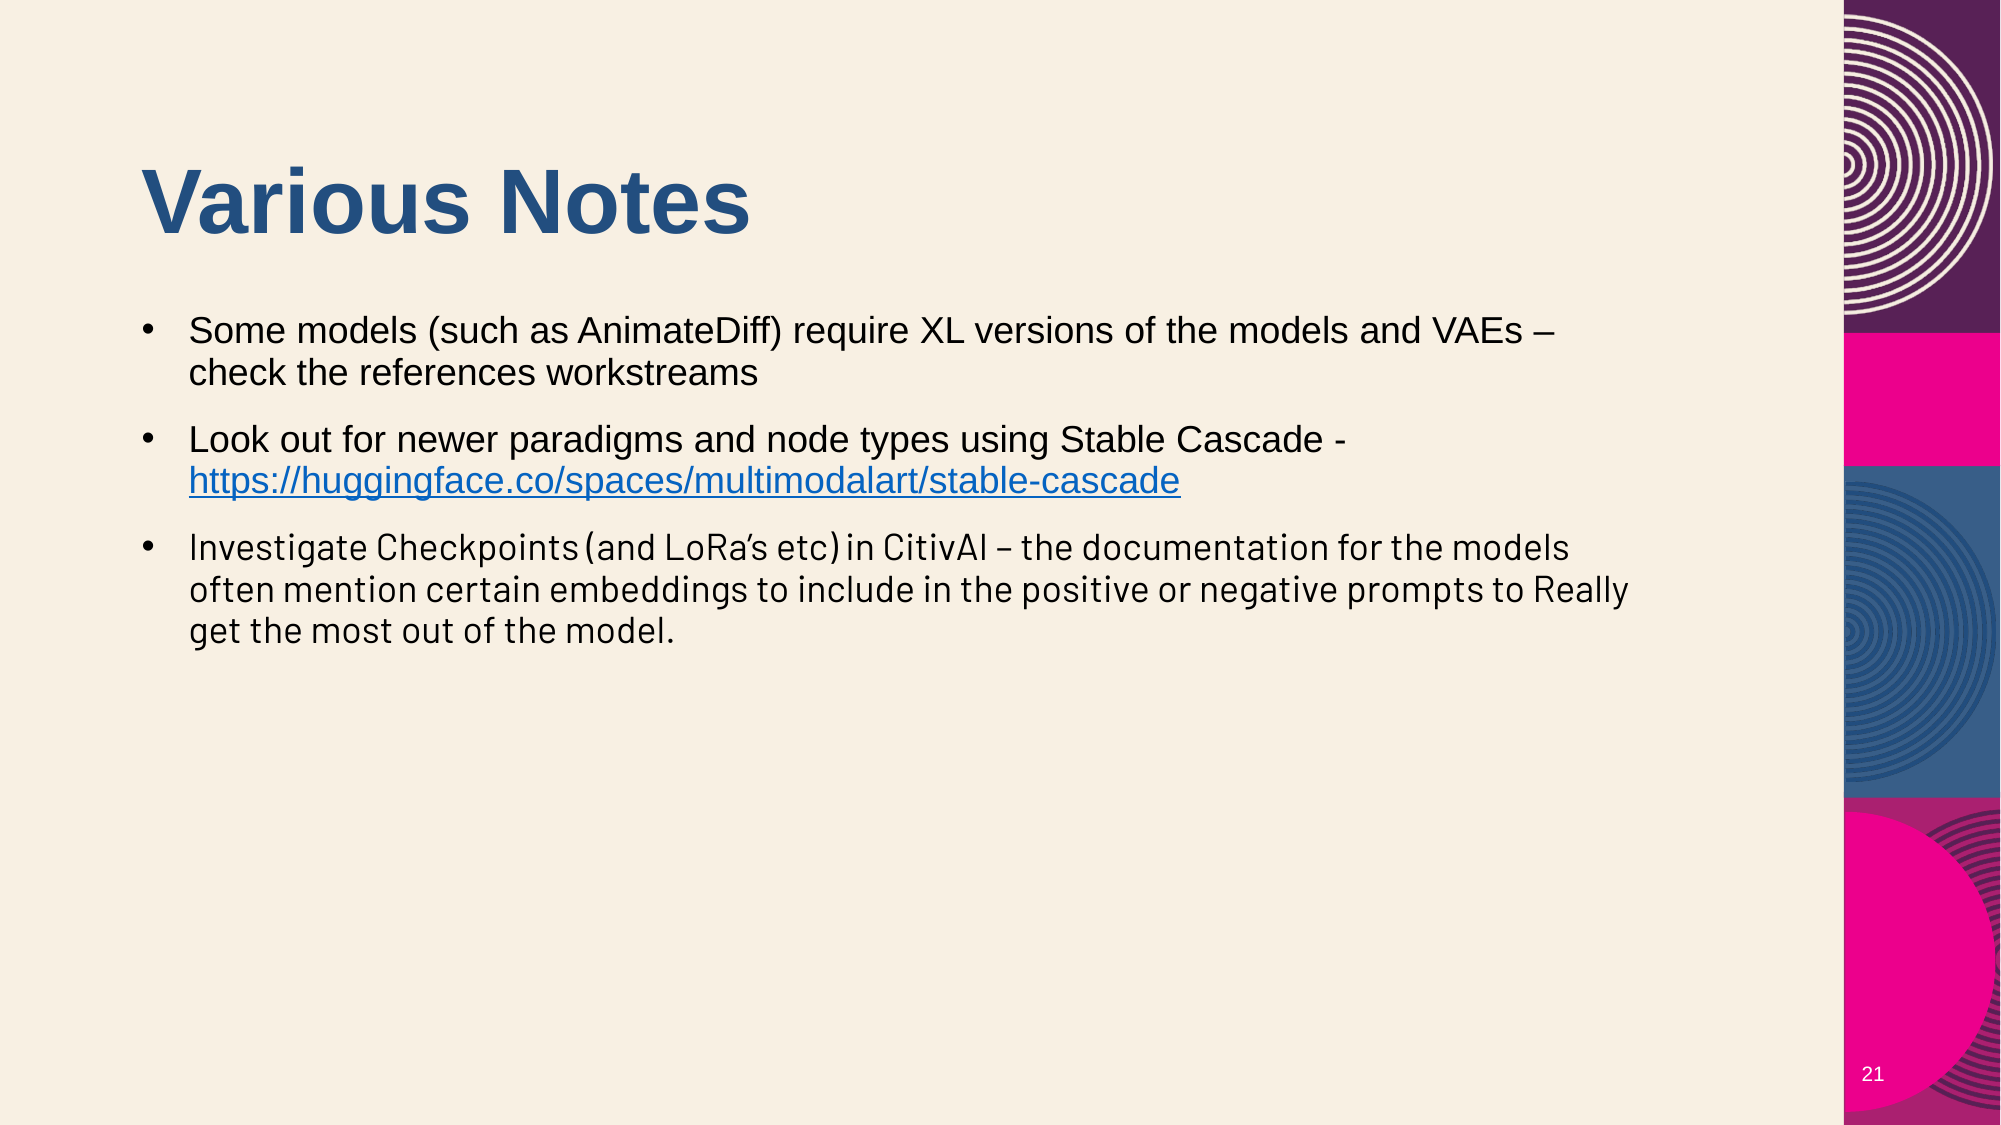

# Various Notes
Some models (such as AnimateDiff) require XL versions of the models and VAEs – check the references workstreams
Look out for newer paradigms and node types using Stable Cascade - https://huggingface.co/spaces/multimodalart/stable-cascade
Investigate Checkpoints (and LoRa’s etc) in CitivAI – the documentation for the models often mention certain embeddings to include in the positive or negative prompts to Really get the most out of the model.

21